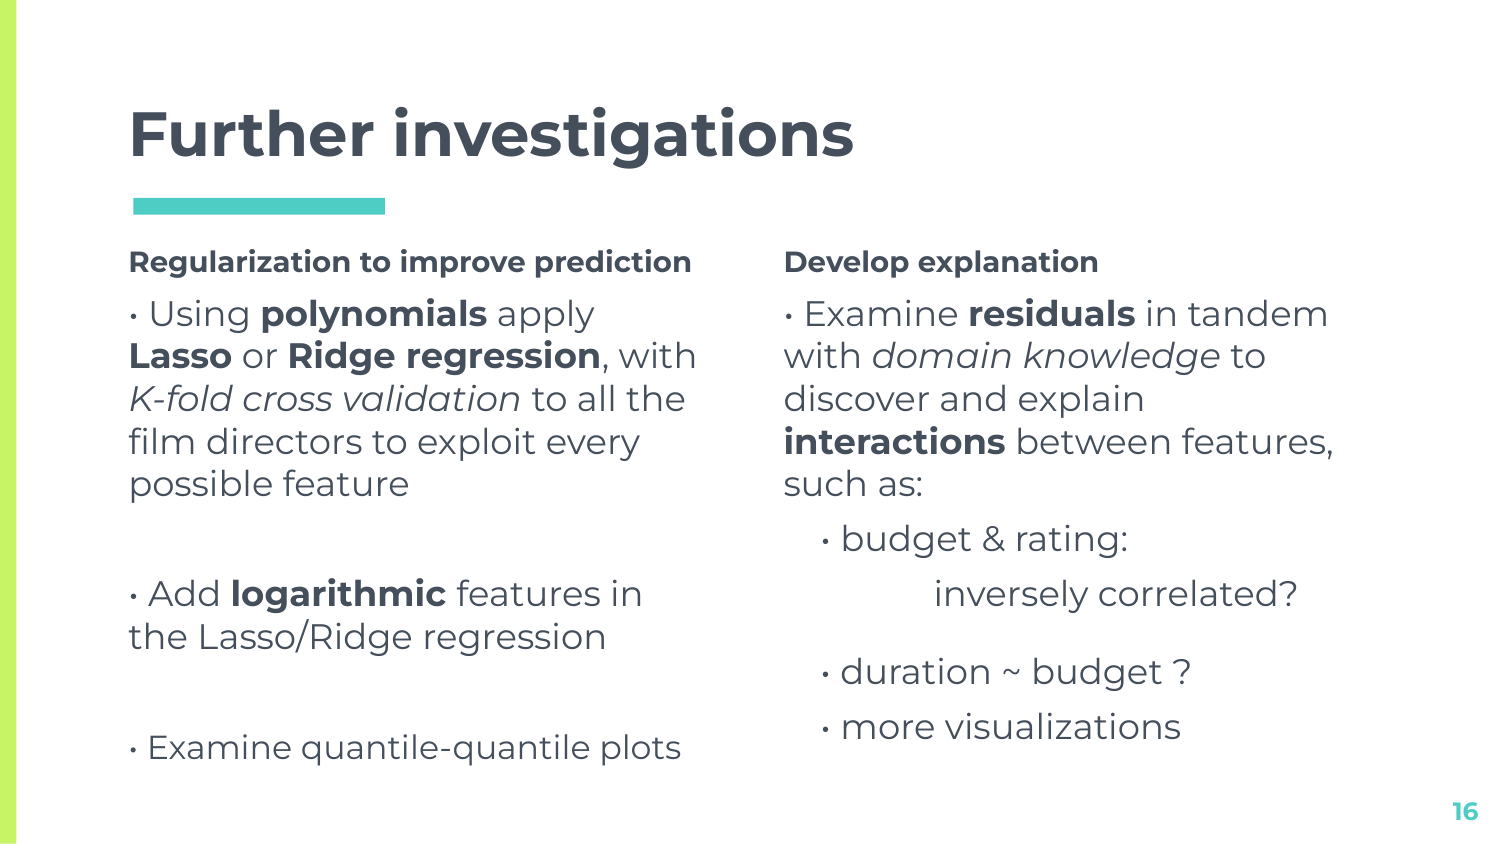

# Further investigations
Regularization to improve prediction
• Using polynomials apply Lasso or Ridge regression, with K-fold cross validation to all the film directors to exploit every possible feature

• Add logarithmic features in the Lasso/Ridge regression

• Examine quantile-quantile plots
Develop explanation
• Examine residuals in tandem with domain knowledge to discover and explain interactions between features, such as:
    • budget & rating:
 	inversely correlated?

    • duration ~ budget ?
    • more visualizations
16